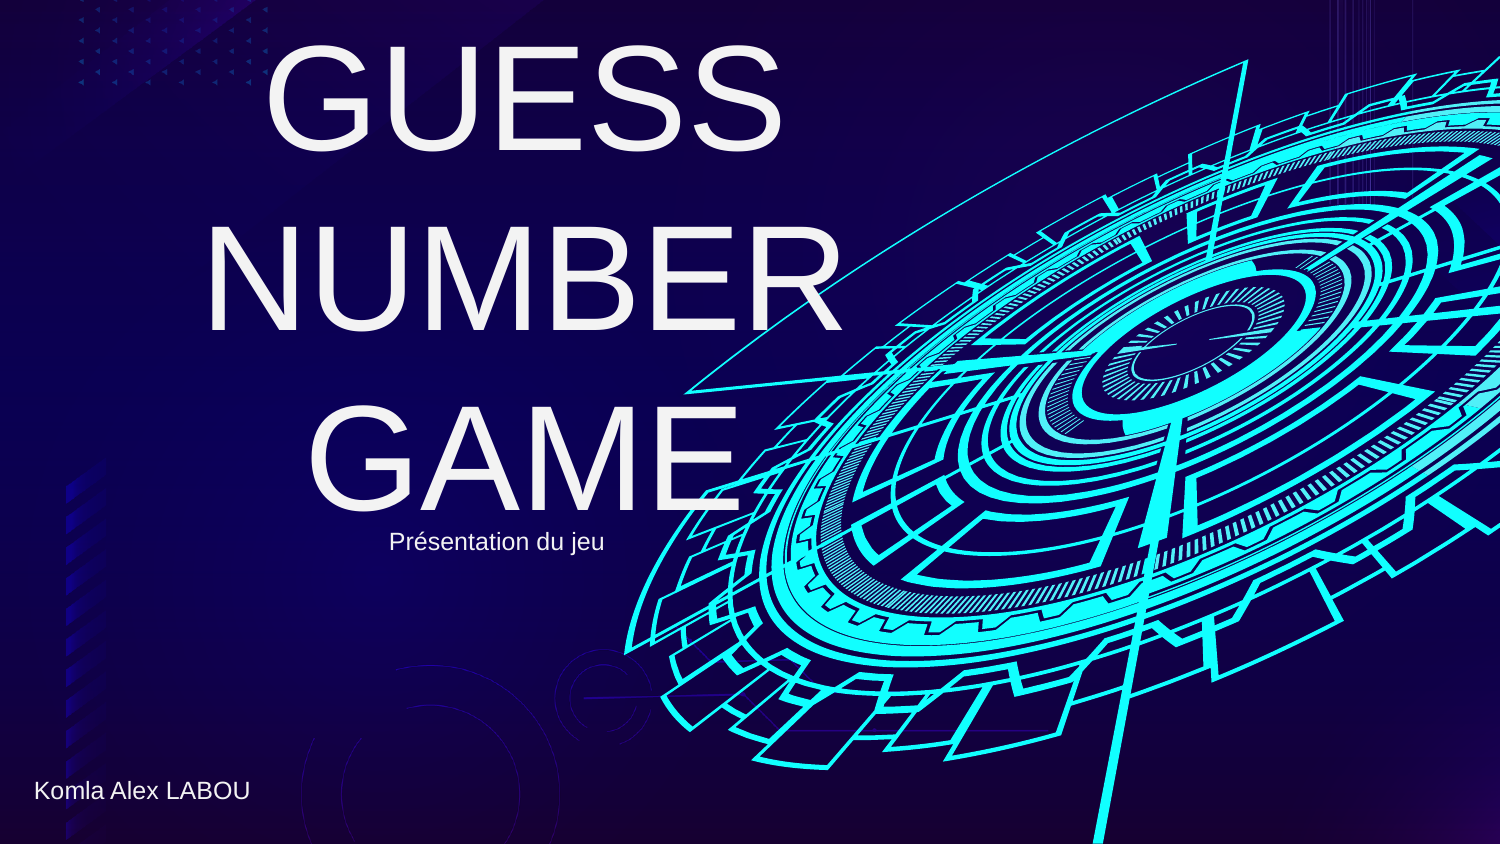

# GUESS NUMBER GAME
Présentation du jeu
Komla Alex LABOU